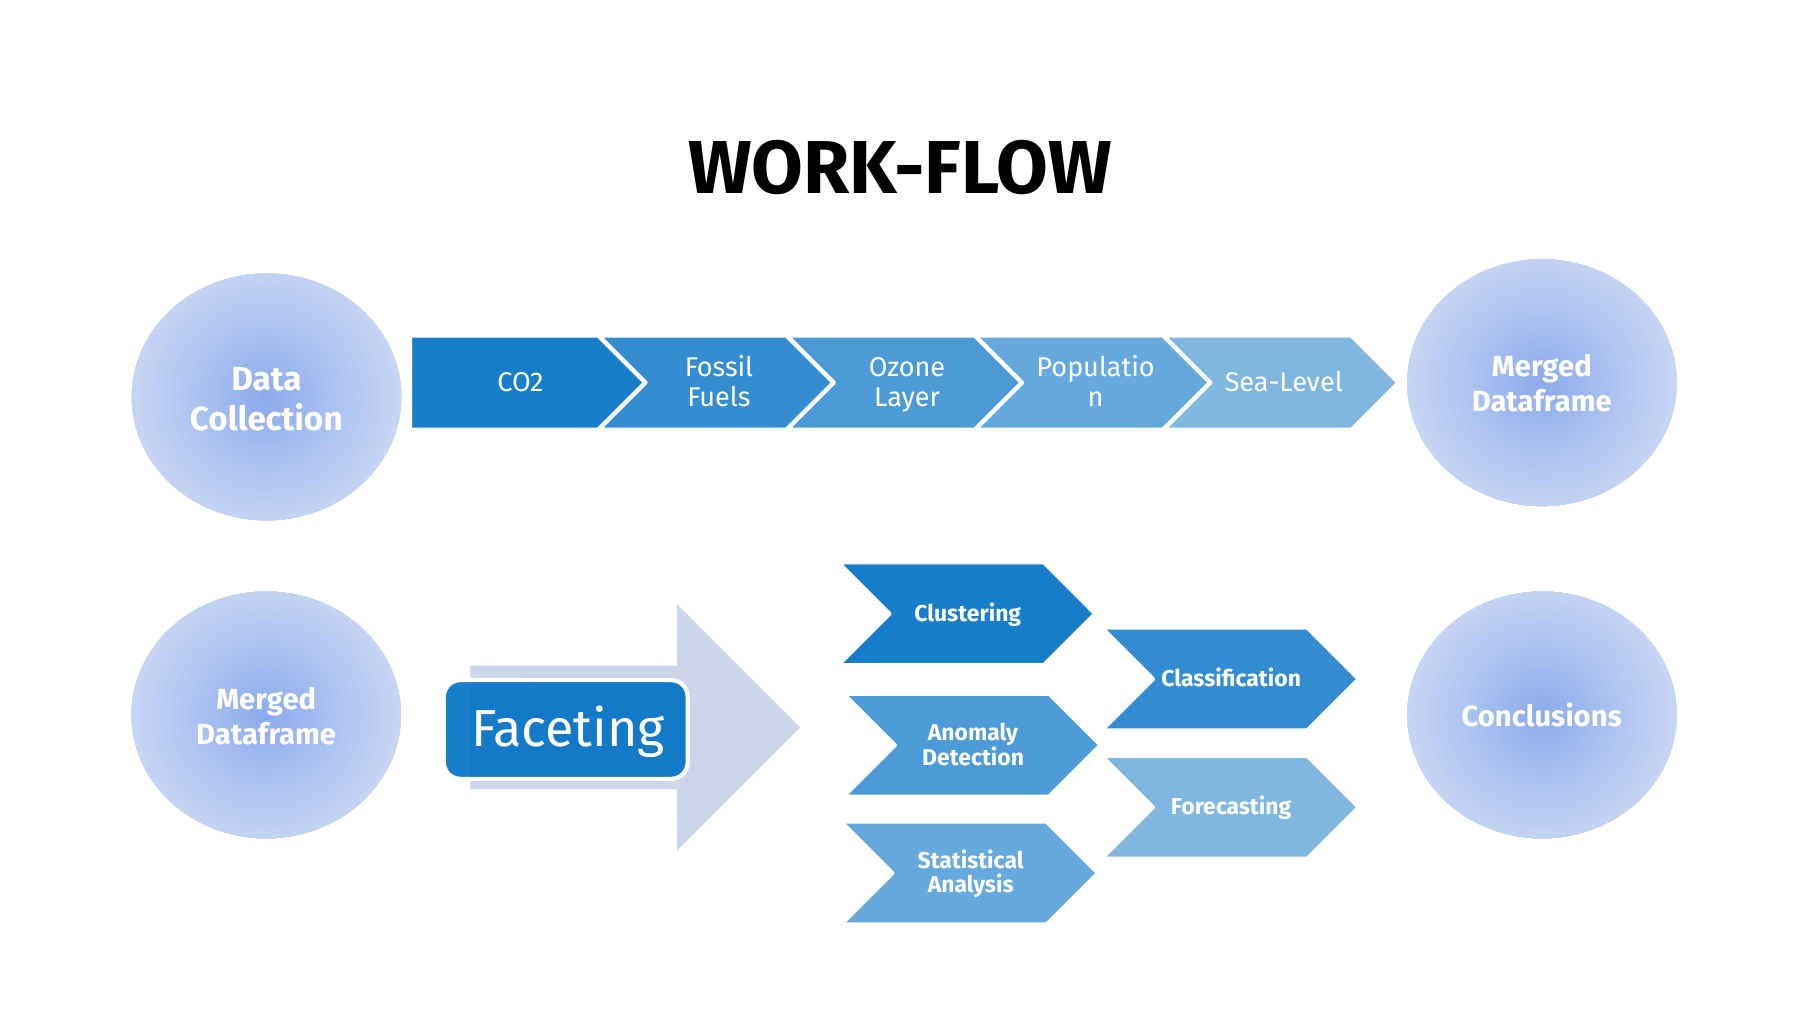

CO2
Fossil Fuels
Ozone Layer
Population
Sea-Level
# Work-Flow
Merged Dataframe
Data Collection
Clustering
Classification
Anomaly Detection
Statistical Analysis
Forecasting
Merged Dataframe
Conclusions
Faceting